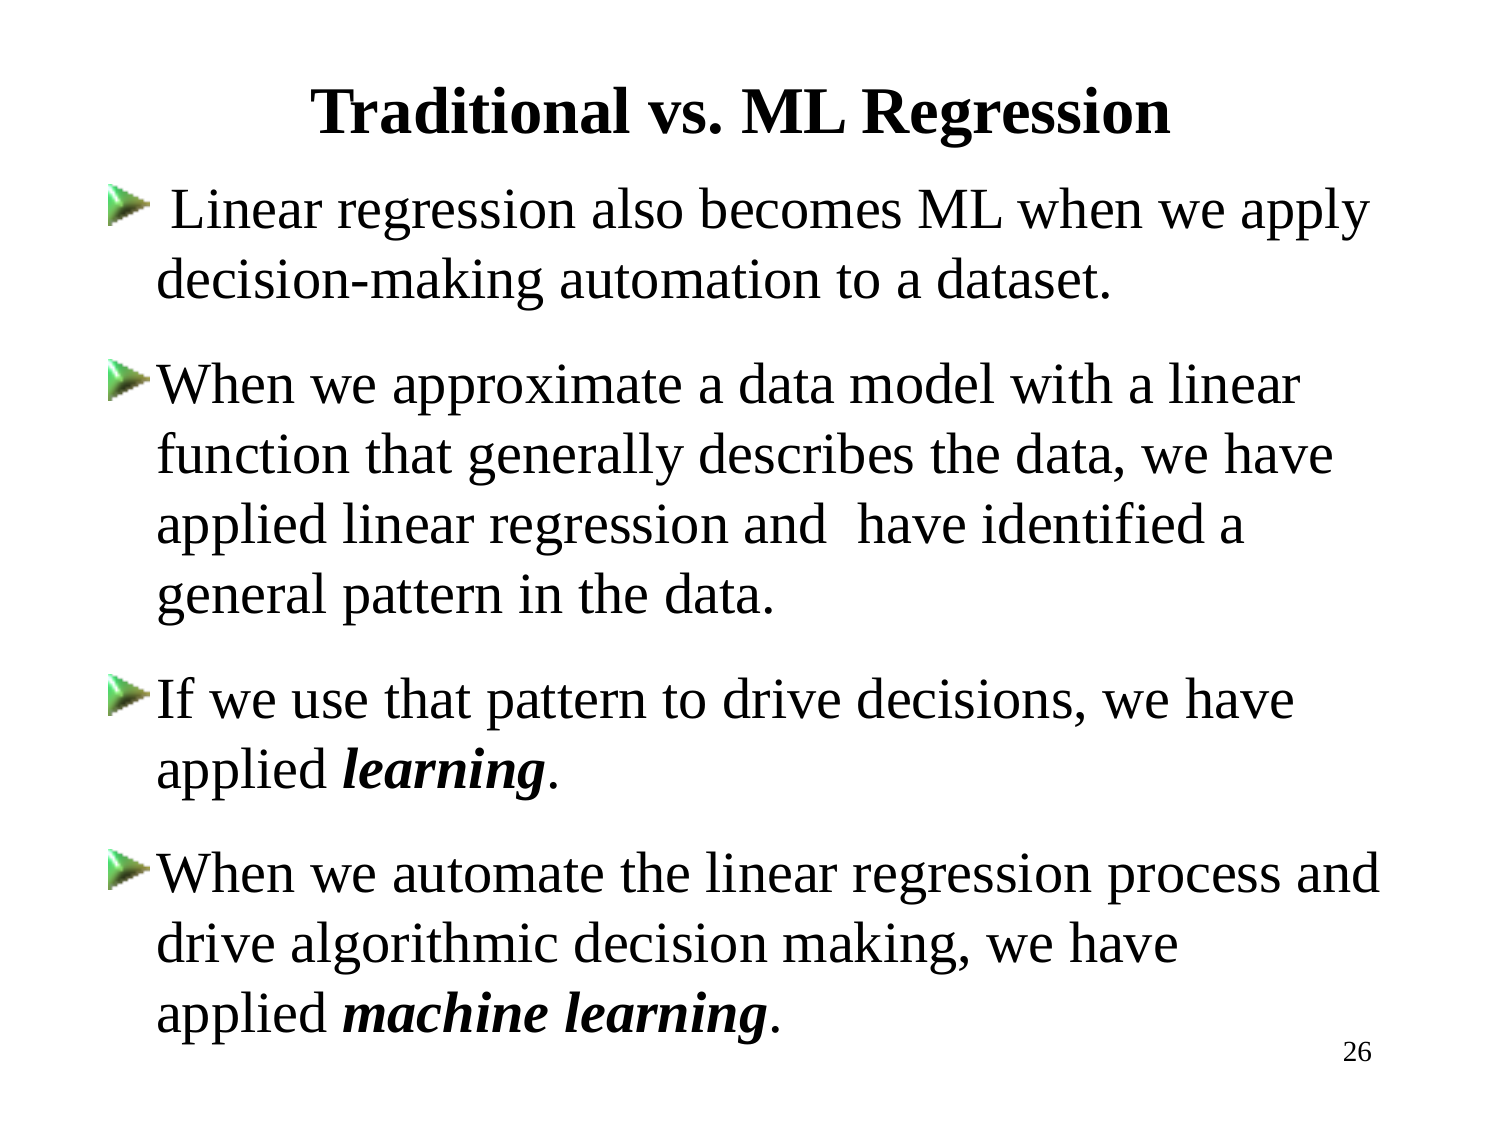

Traditional vs. ML Regression
 Linear regression also becomes ML when we apply decision-making automation to a dataset.

When we approximate a data model with a linear function that generally describes the data, we have applied linear regression and  have identified a general pattern in the data.

If we use that pattern to drive decisions, we have applied learning.

When we automate the linear regression process and drive algorithmic decision making, we have applied machine learning.
26